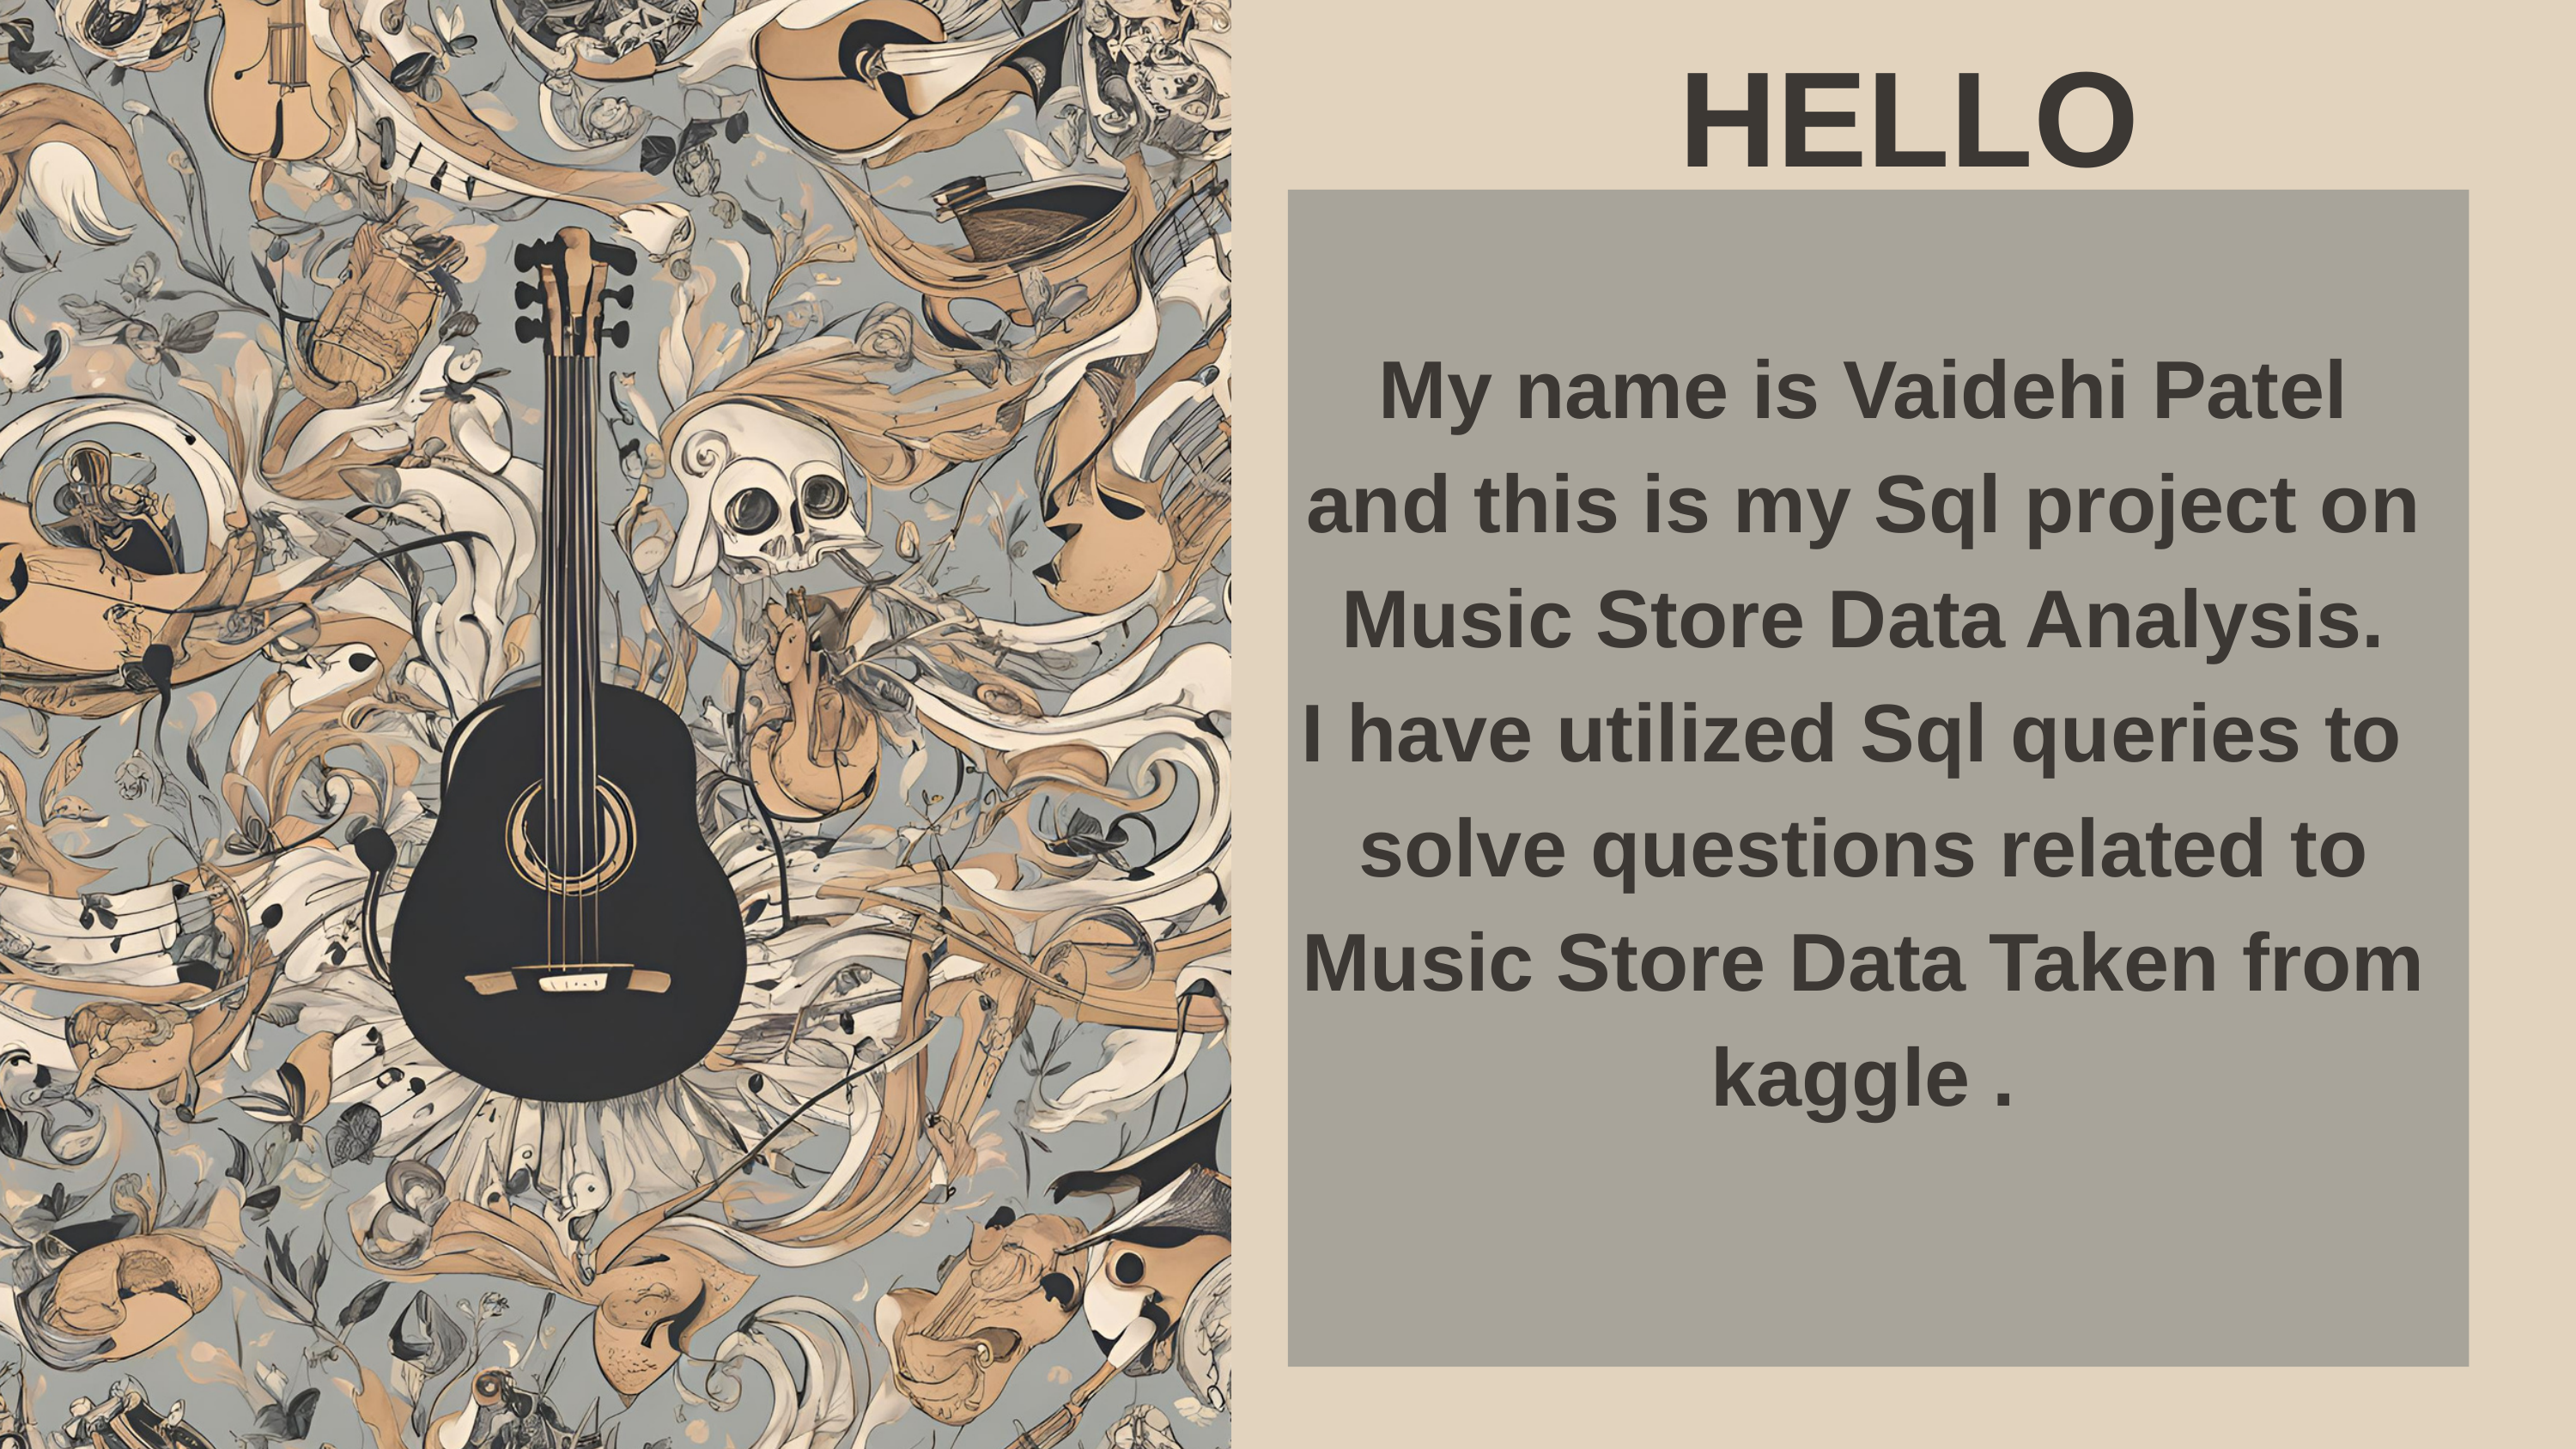

HELLO

My name is Vaidehi Patel and this is my Sql project on Music Store Data Analysis.
I have utilized Sql queries to
solve questions related to Music Store Data Taken from kaggle .